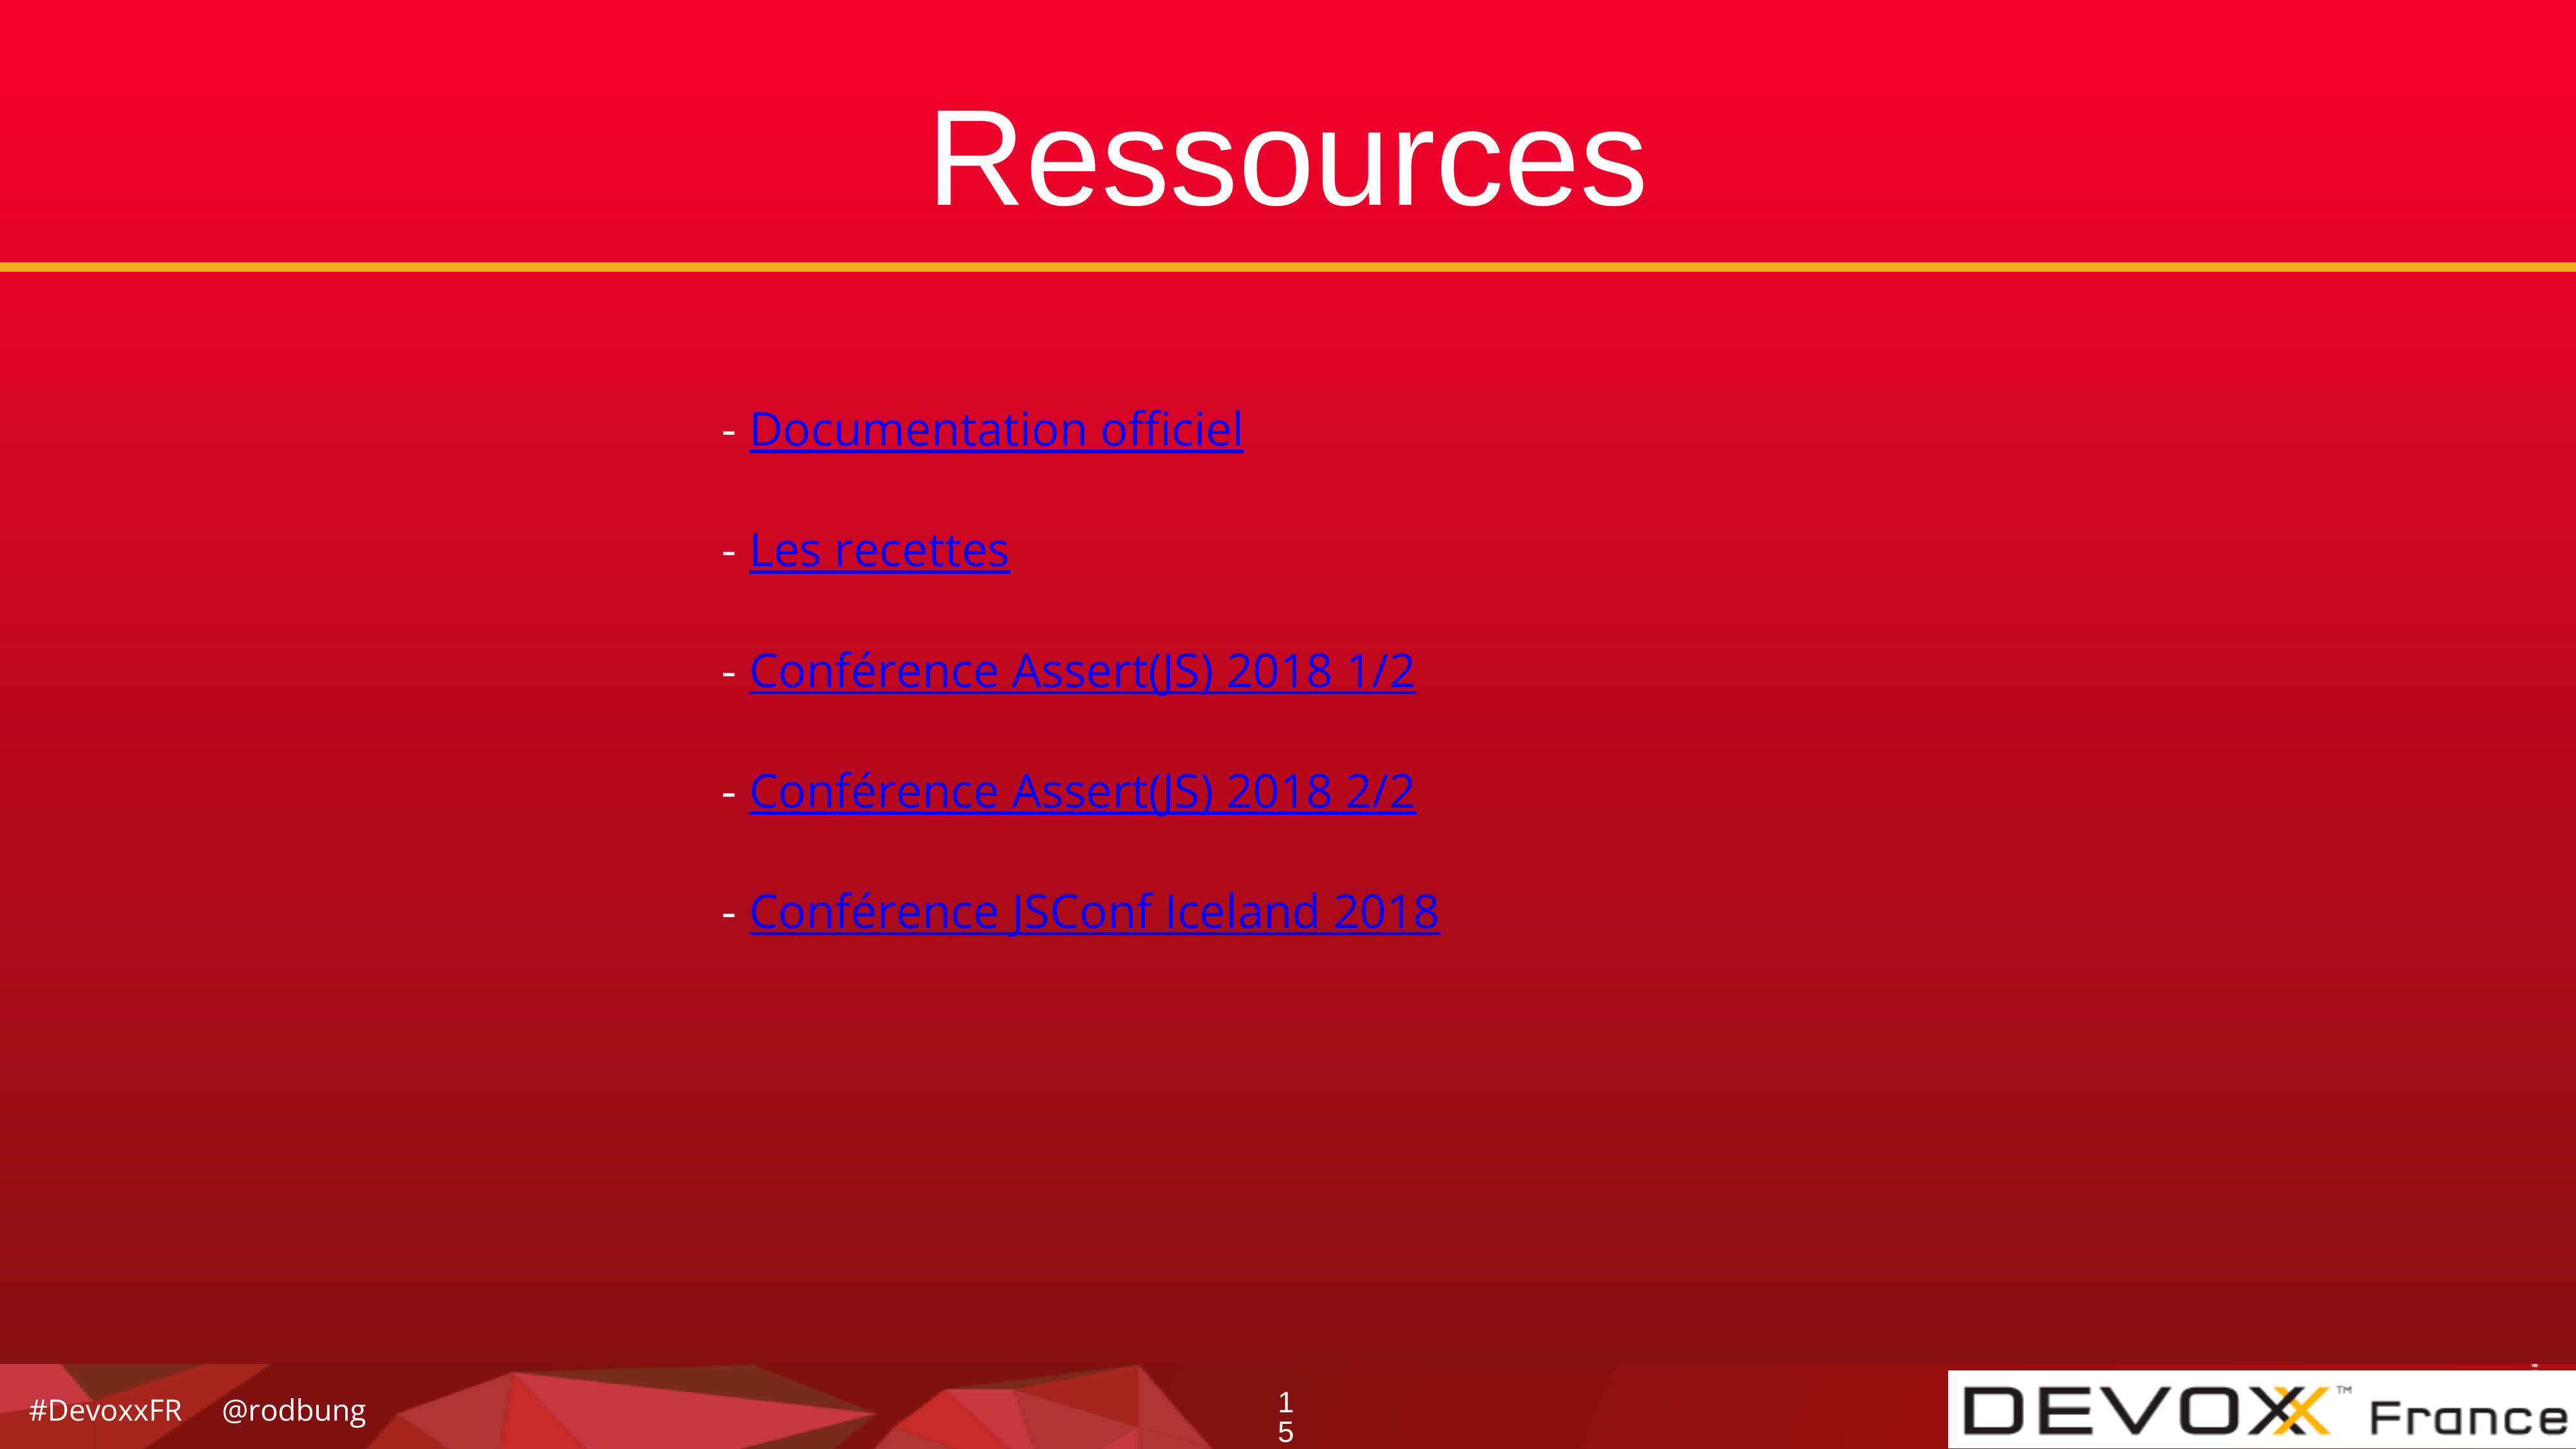

# Ressources

  - Documentation officiel
  - Les recettes
  - Conférence Assert(JS) 2018 1/2
  - Conférence Assert(JS) 2018 2/2
  - Conférence JSConf Iceland 2018

15